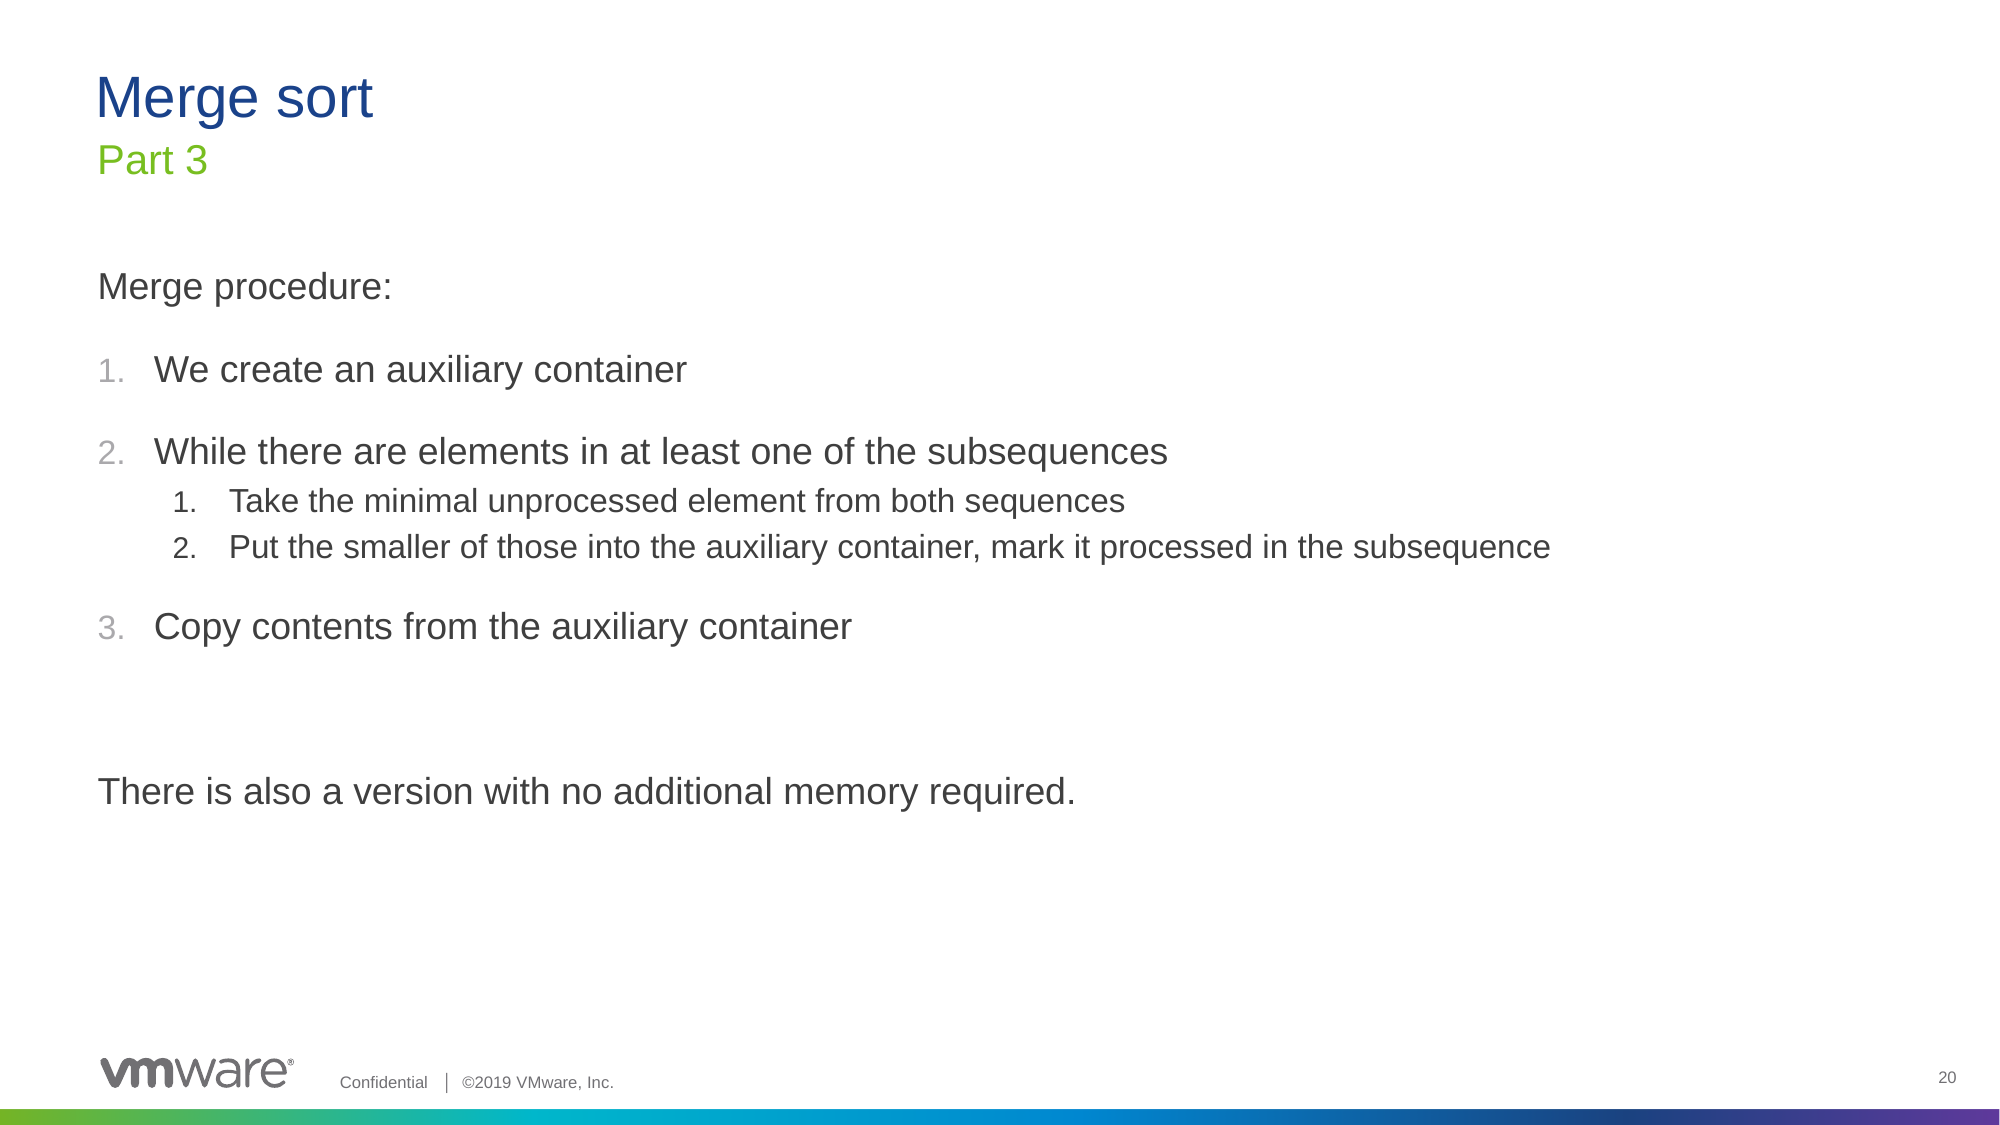

# Merge sort
Part 3
Merge procedure:
We create an auxiliary container
While there are elements in at least one of the subsequences
Take the minimal unprocessed element from both sequences
Put the smaller of those into the auxiliary container, mark it processed in the subsequence
Copy contents from the auxiliary container

There is also a version with no additional memory required.